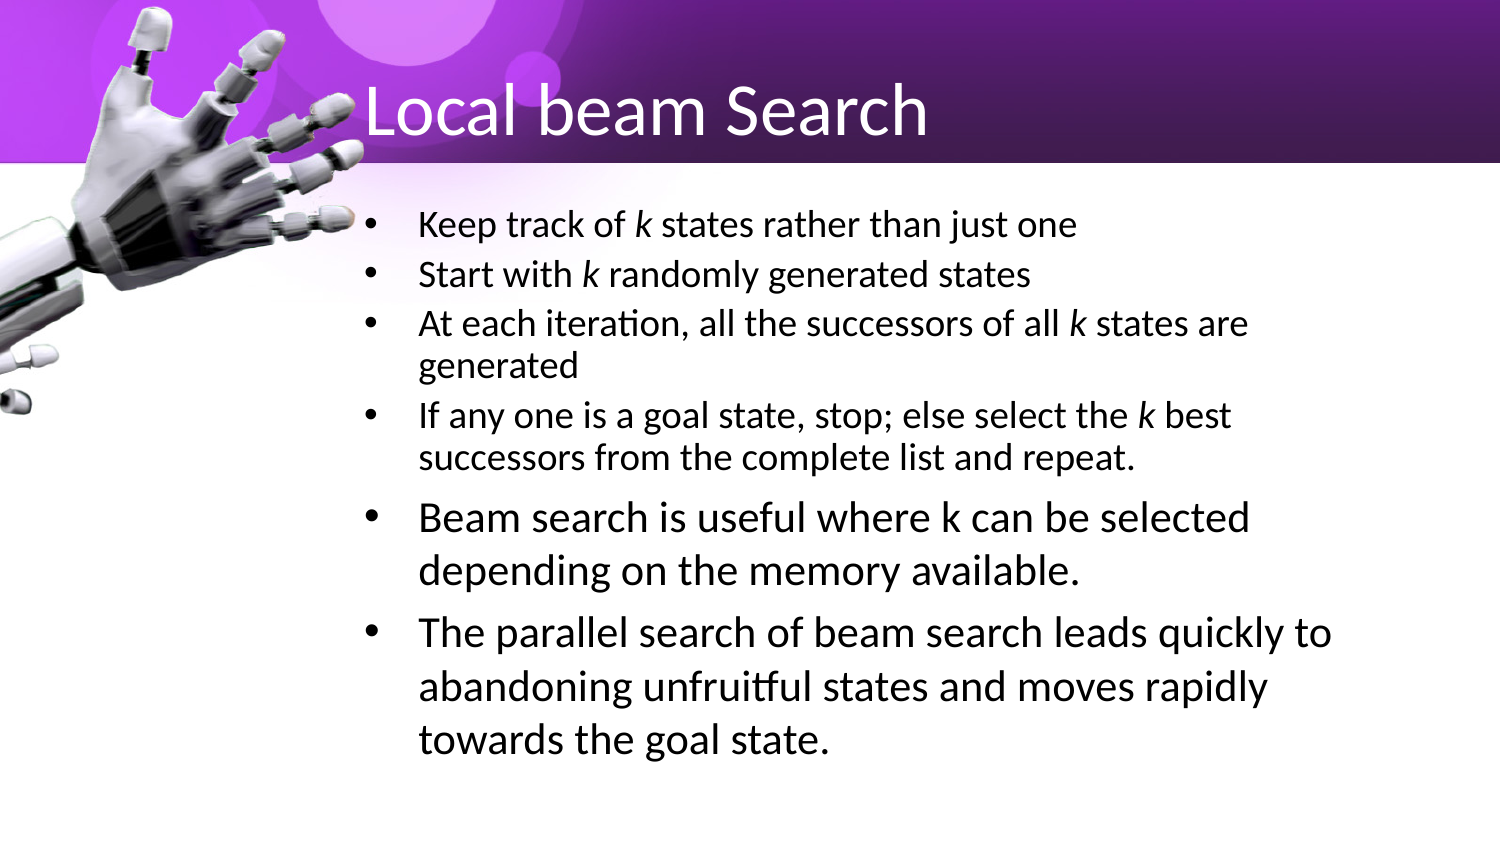

# Local beam Search
Keep track of k states rather than just one
Start with k randomly generated states
At each iteration, all the successors of all k states are generated
If any one is a goal state, stop; else select the k best successors from the complete list and repeat.
Beam search is useful where k can be selected depending on the memory available.
The parallel search of beam search leads quickly to abandoning unfruitful states and moves rapidly towards the goal state.